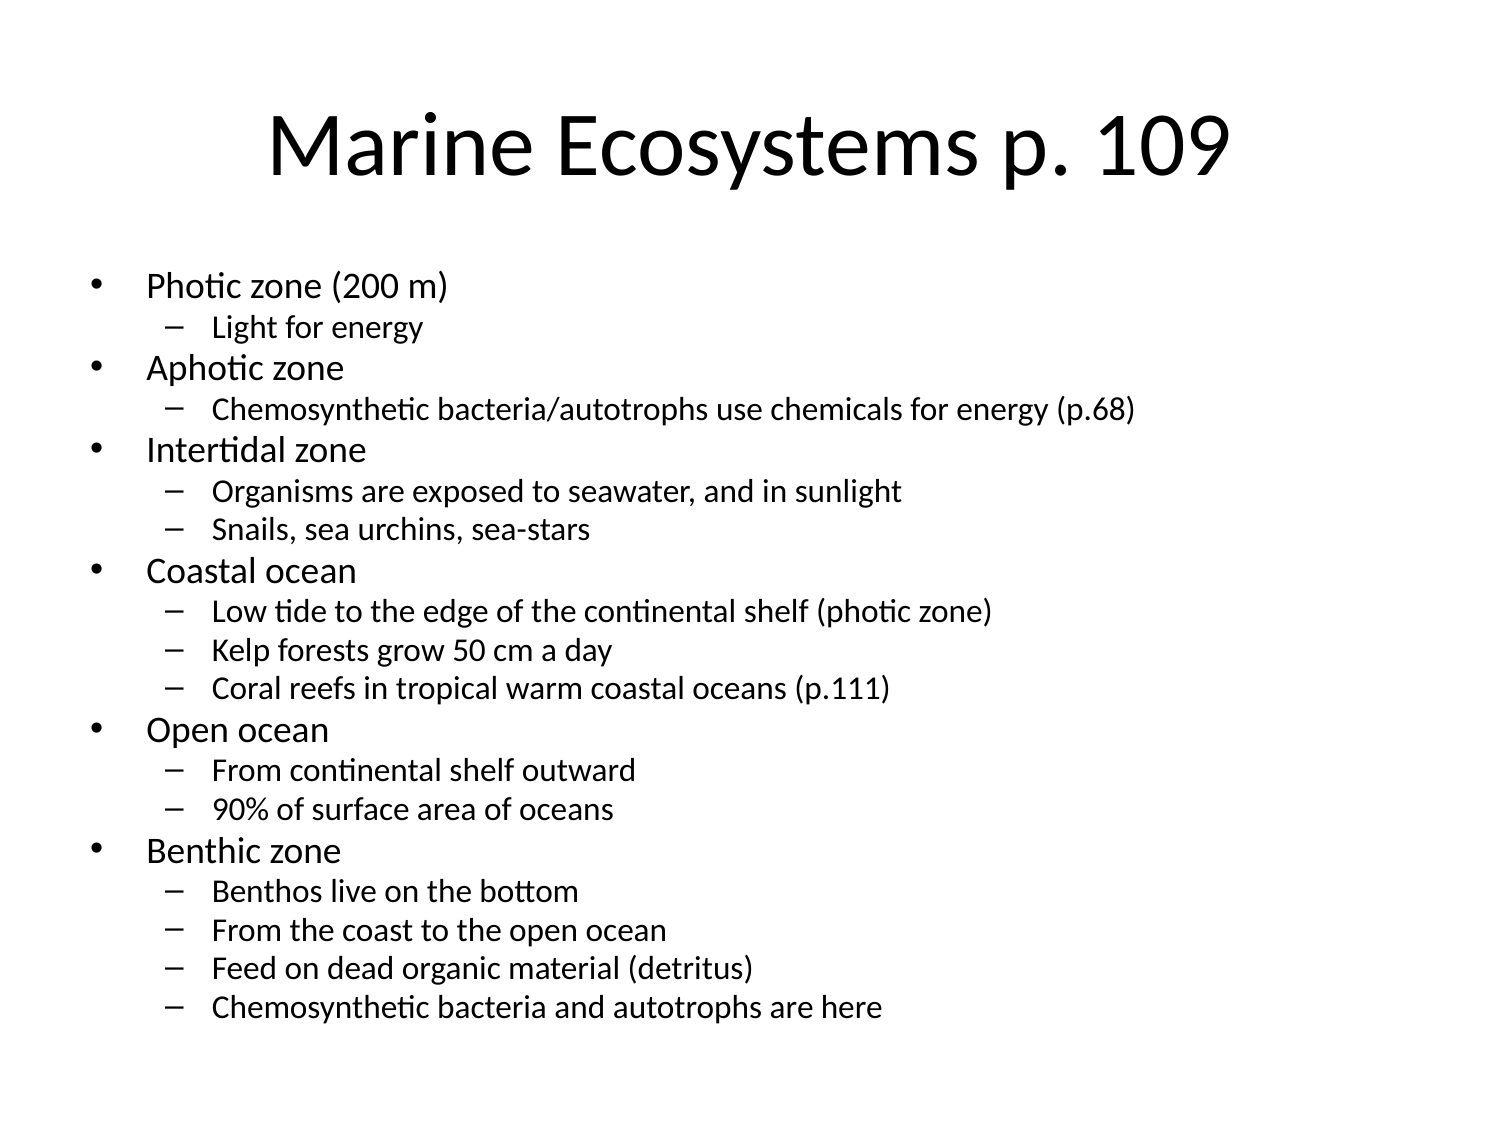

# Marine Ecosystems p. 109
Photic zone (200 m)
Light for energy
Aphotic zone
Chemosynthetic bacteria/autotrophs use chemicals for energy (p.68)
Intertidal zone
Organisms are exposed to seawater, and in sunlight
Snails, sea urchins, sea-stars
Coastal ocean
Low tide to the edge of the continental shelf (photic zone)
Kelp forests grow 50 cm a day
Coral reefs in tropical warm coastal oceans (p.111)
Open ocean
From continental shelf outward
90% of surface area of oceans
Benthic zone
Benthos live on the bottom
From the coast to the open ocean
Feed on dead organic material (detritus)
Chemosynthetic bacteria and autotrophs are here